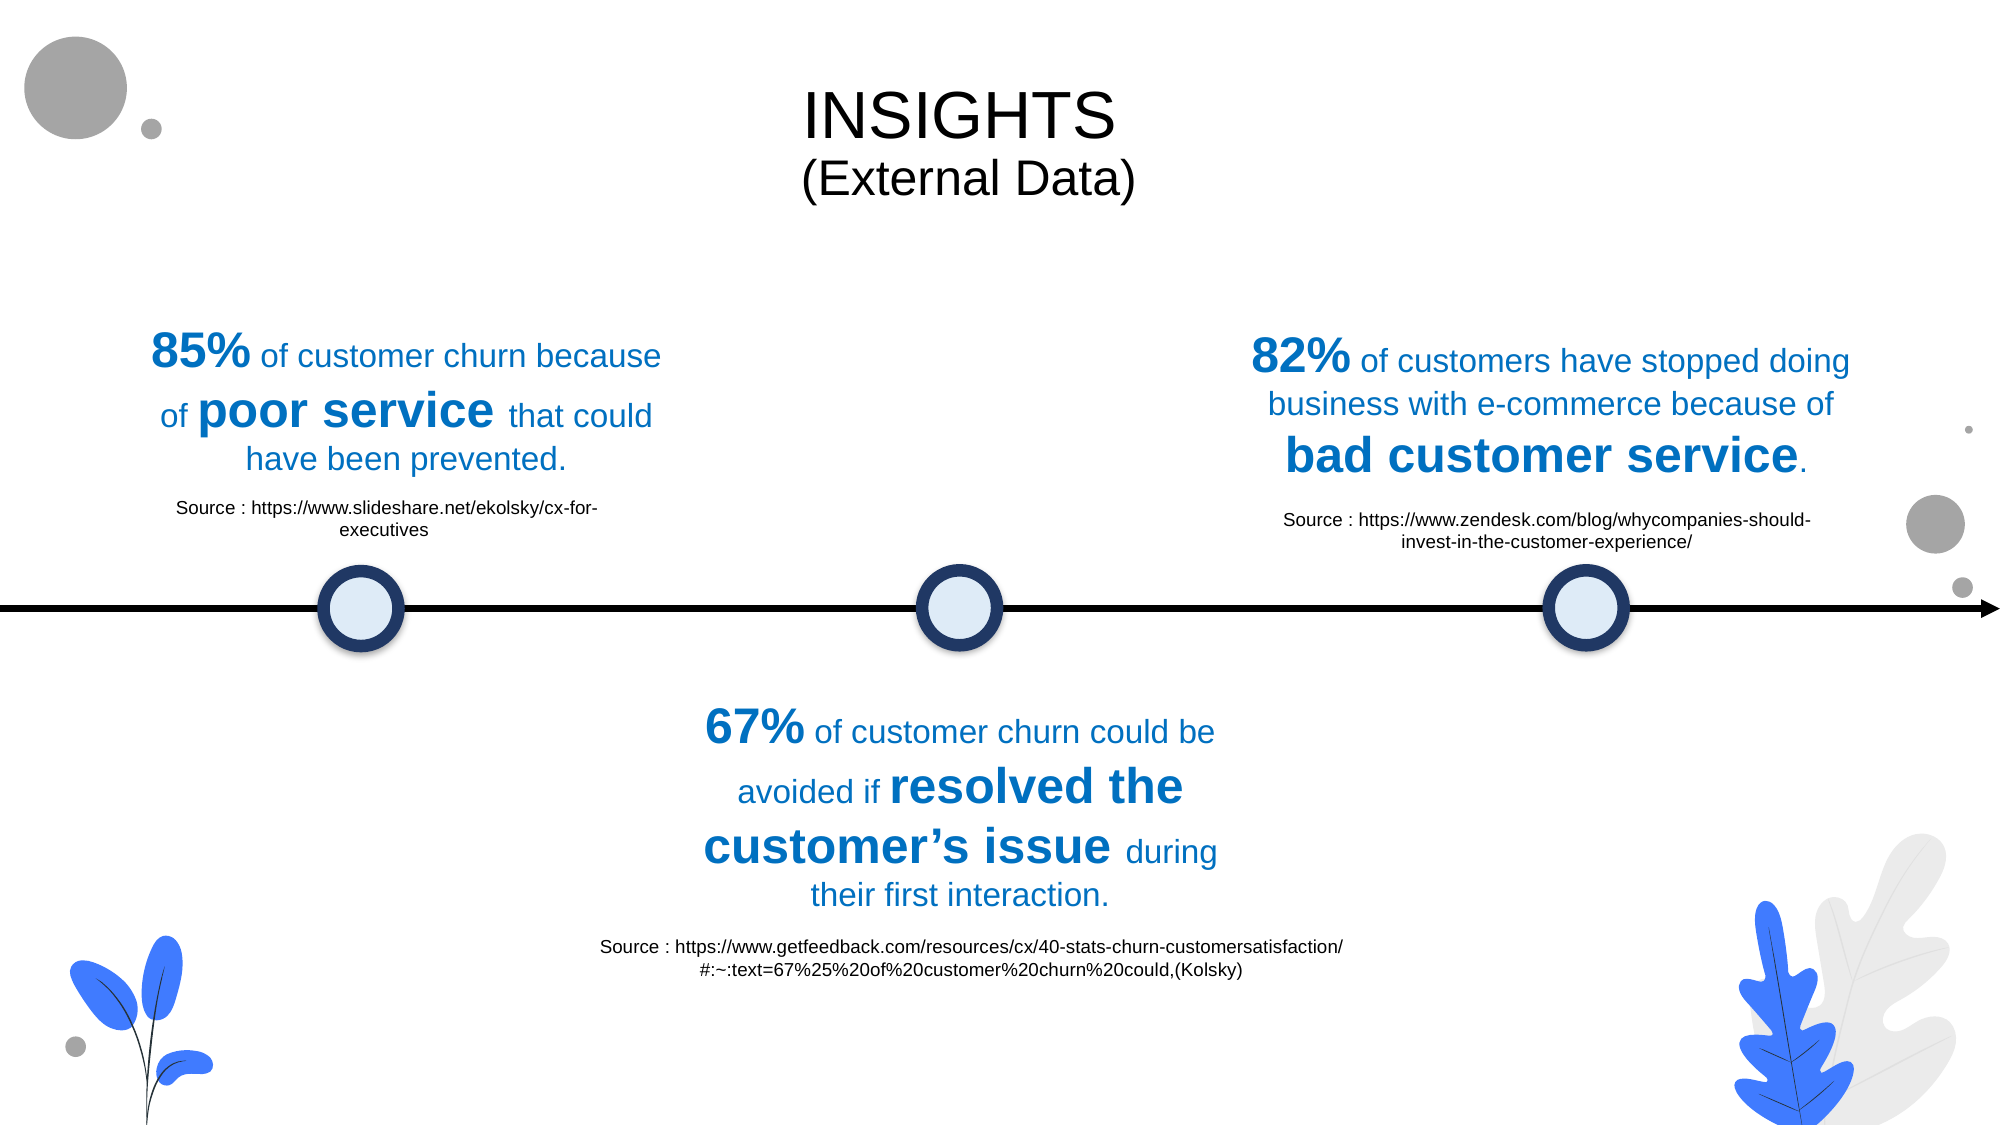

INSIGHTS
(External Data)
85% of customer churn because of poor service that could have been prevented.
82% of customers have stopped doing business with e-commerce because of bad customer service.
Source : https://www.slideshare.net/ekolsky/cx-for-executives
Source : https://www.zendesk.com/blog/whycompanies-should-invest-in-the-customer-experience/

67% of customer churn could be avoided if resolved the customer’s issue during their first interaction.

Source : https://www.getfeedback.com/resources/cx/40-stats-churn-customersatisfaction/#:~:text=67%25%20of%20customer%20churn%20could,(Kolsky)